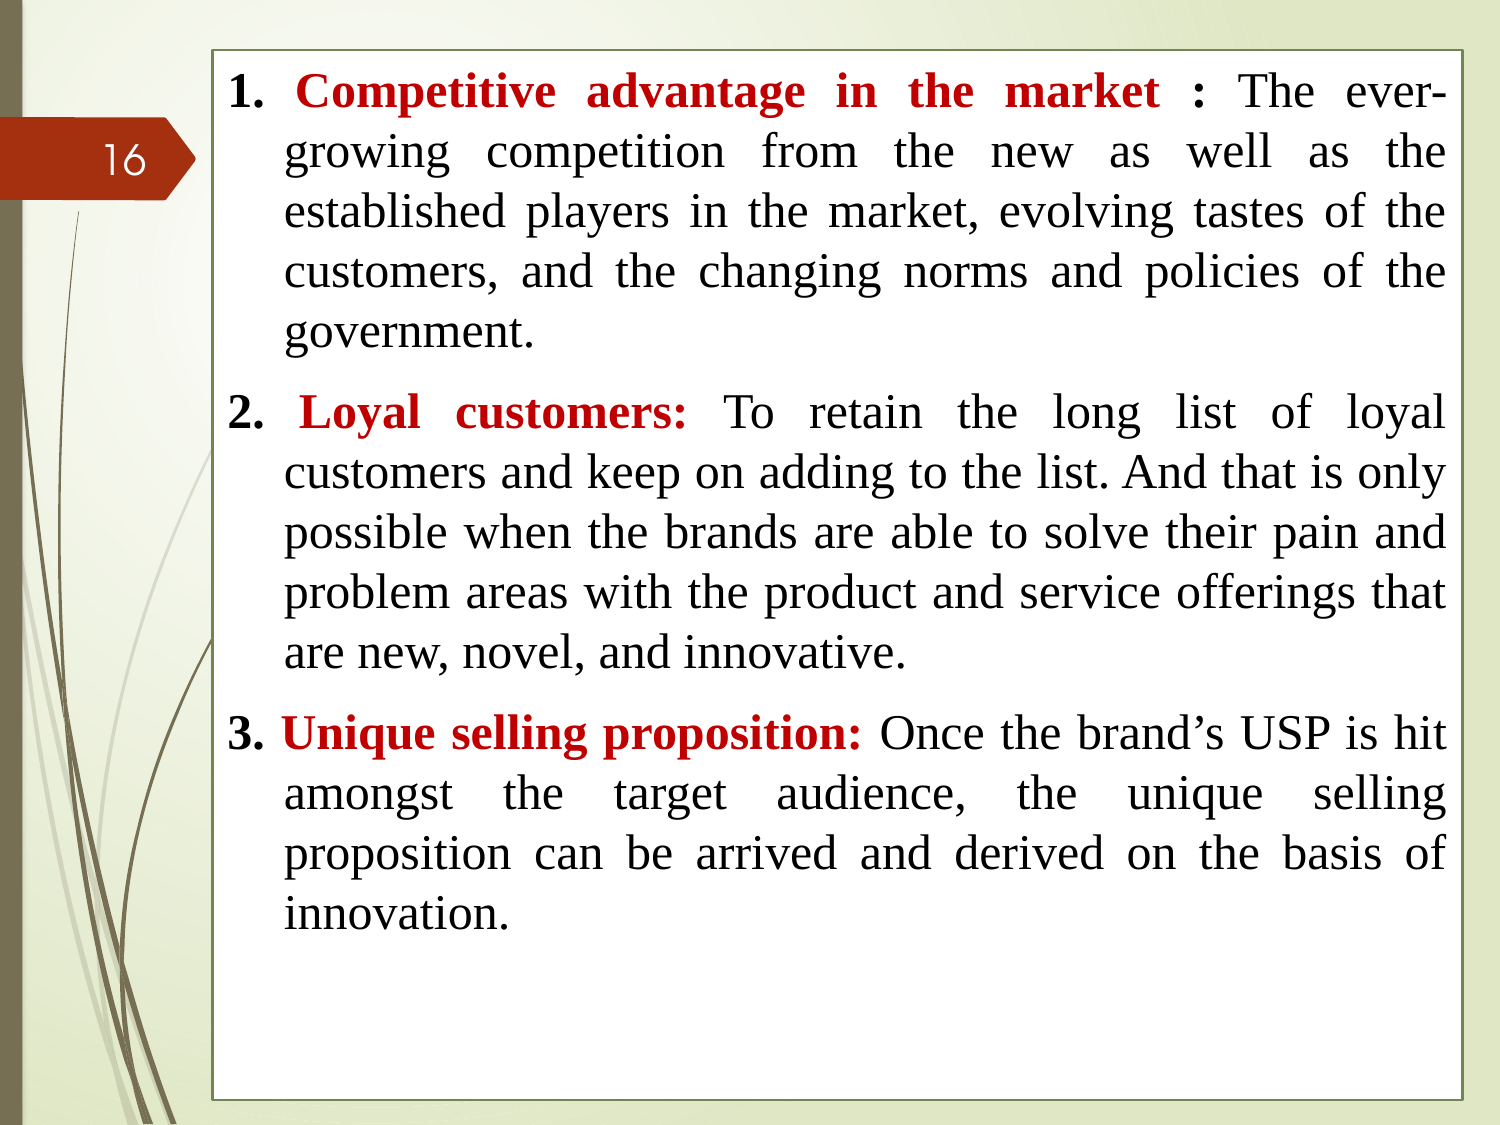

1. Competitive advantage in the market : The ever-growing competition from the new as well as the established players in the market, evolving tastes of the customers, and the changing norms and policies of the government.
2. Loyal customers: To retain the long list of loyal customers and keep on adding to the list. And that is only possible when the brands are able to solve their pain and problem areas with the product and service offerings that are new, novel, and innovative.
3. Unique selling proposition: Once the brand’s USP is hit amongst the target audience, the unique selling proposition can be arrived and derived on the basis of innovation.

16